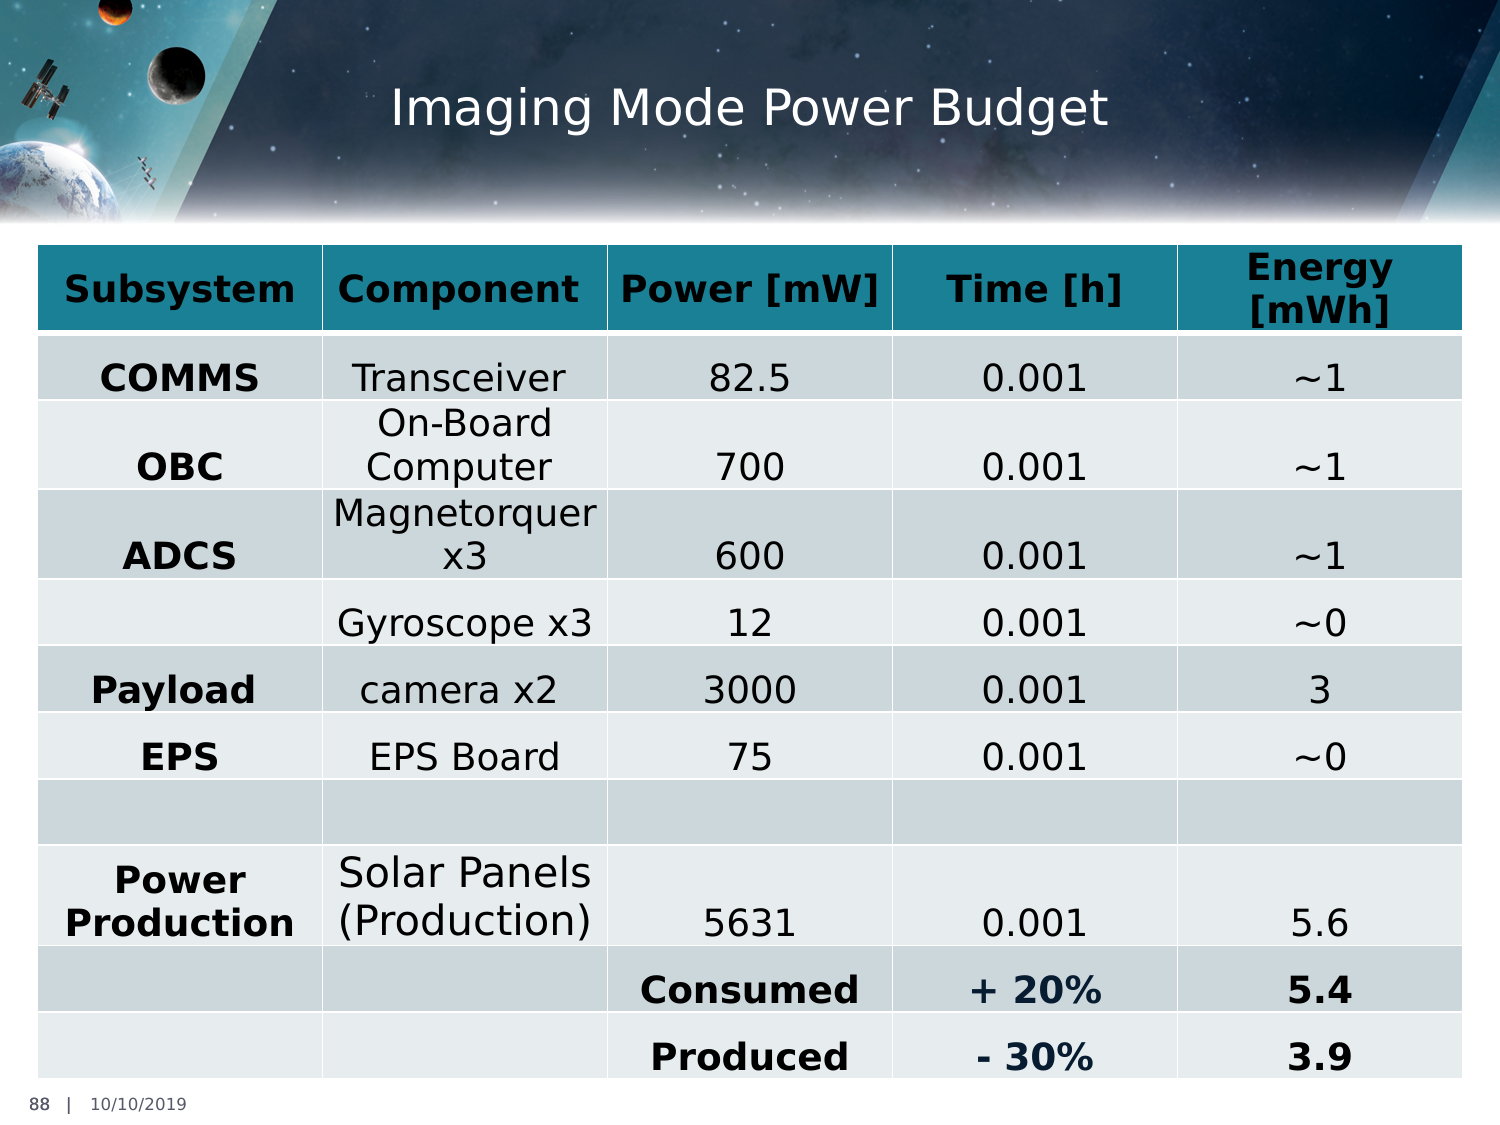

# Imaging Mode Power Budget
| Subsystem | Component | Power [mW] | Time [h] | Energy [mWh] |
| --- | --- | --- | --- | --- |
| COMMS | Transceiver | 82.5 | 0.001 | ~1 |
| OBC | On-Board Computer | 700 | 0.001 | ~1 |
| ADCS | Magnetorquer x3 | 600 | 0.001 | ~1 |
|  | Gyroscope x3 | 12 | 0.001 | ~0 |
| Payload | camera x2 | 3000 | 0.001 | 3 |
| EPS | EPS Board | 75 | 0.001 | ~0 |
|  |  |  |  |  |
| Power Production | Solar Panels (Production) | 5631 | 0.001 | 5.6 |
|  |  | Consumed | + 20% | 5.4 |
|  |  | Produced | - 30% | 3.9 |
88   |